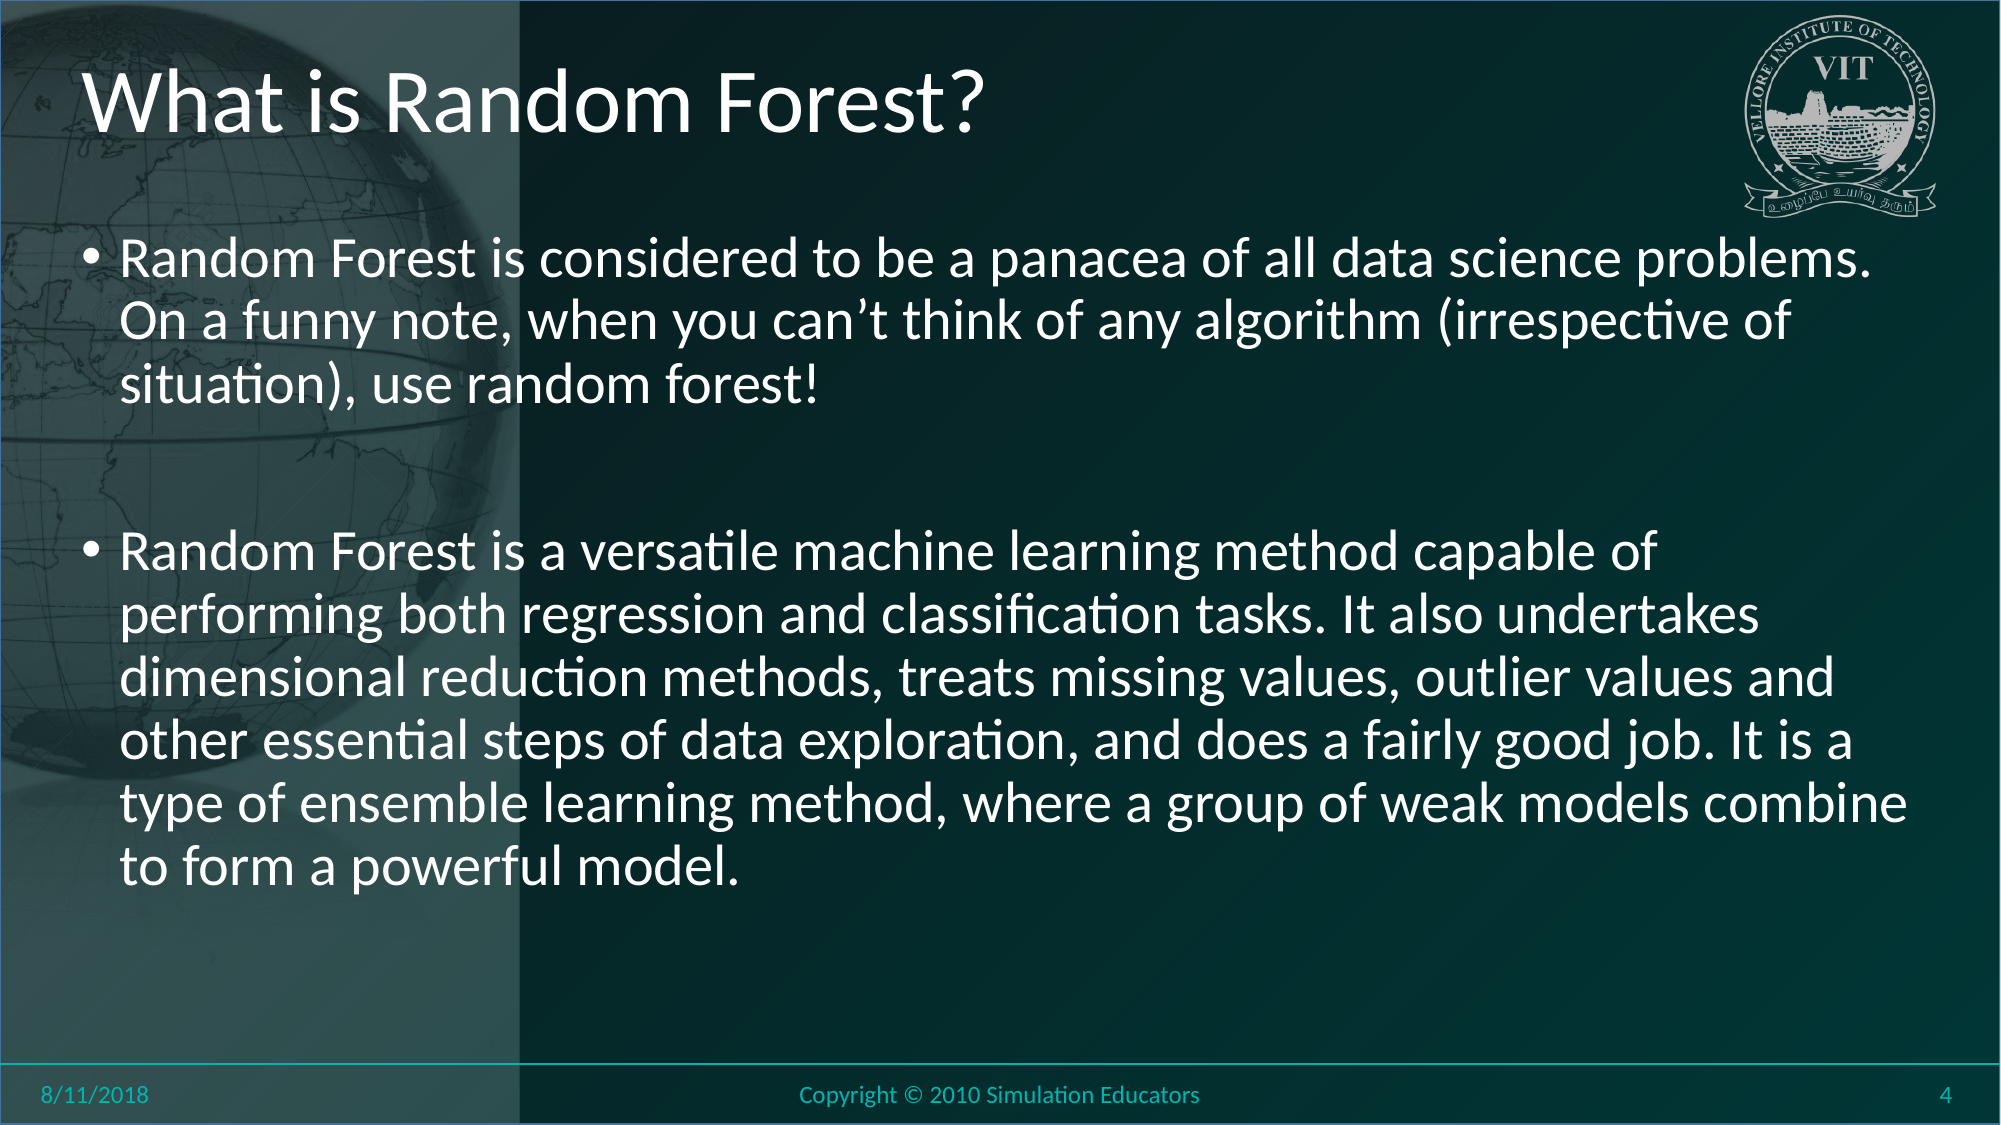

# What is Random Forest?
Random Forest is considered to be a panacea of all data science problems. On a funny note, when you can’t think of any algorithm (irrespective of situation), use random forest!

Random Forest is a versatile machine learning method capable of performing both regression and classification tasks. It also undertakes dimensional reduction methods, treats missing values, outlier values and other essential steps of data exploration, and does a fairly good job. It is a type of ensemble learning method, where a group of weak models combine to form a powerful model.
8/11/2018
Copyright © 2010 Simulation Educators
4